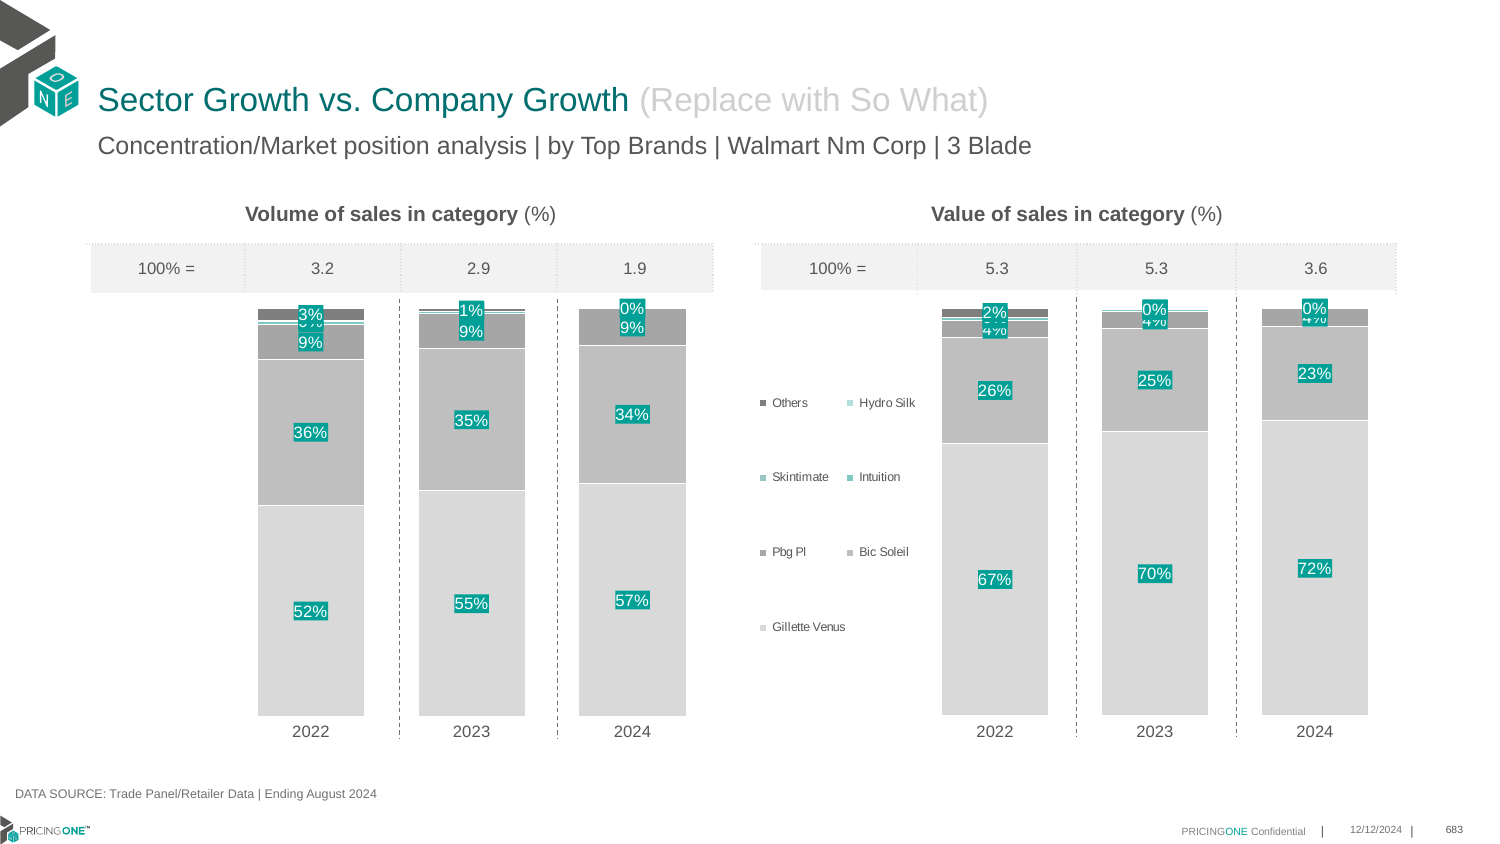

# Sector Growth vs. Company Growth (Replace with So What)
Concentration/Market position analysis | by Top Brands | Walmart Nm Corp | 3 Blade
| Volume of sales in category (%) |  |  |  |
| --- | --- | --- | --- |
| 100% = | 3.2 | 2.9 | 1.9 |
| Value of sales in category (%) |  |  |  |
| --- | --- | --- | --- |
| 100% = | 5.3 | 5.3 | 3.6 |

### Chart

| Category | Gillette Venus | Bic Soleil | Pbg Pl | Intuition | Skintimate | Hydro Silk | Others |
|---|---|---|---|---|---|---|---|
| 2022 | 0.5177867103070158 | 0.35646793465008536 | 0.08623305354238468 | 0.006897362222440089 | 0.0015834081202221234 | 1.2569225006724536e-06 | 0.031030274235351197 |
| 2023 | 0.552969207897147 | 0.3477329503151026 | 0.08542530887526198 | 0.004847574482461121 | 4.214388332928455e-05 | 0.0 | 0.008982814546697991 |
| 2024 | 0.5707438952734356 | 0.338892388479231 | 0.08868461868287184 | 0.00166851056846875 | 2.117399198564403e-06 | 0.0 | 8.469596794257613e-06 |

### Chart

| Category | Gillette Venus | Bic Soleil | Pbg Pl | Intuition | Skintimate | Hydro Silk | Others |
|---|---|---|---|---|---|---|---|
| 2022 | 0.6685221487205172 | 0.25899623783984654 | 0.04146186687504706 | 0.008163396800197191 | 0.0008080234442926461 | 1.6857234581904994e-06 | 0.02204664059664121 |
| 2023 | 0.6970865256913386 | 0.252796572990892 | 0.04189338210522691 | 0.005162112144411121 | 3.294049299939659e-05 | 0.0 | 0.0030284665751320245 |
| 2024 | 0.7233844276015406 | 0.23246611793577918 | 0.043493858642849124 | 0.0006508125026906159 | 1.9696011754579817e-06 | 0.0 | 2.813715964939974e-06 |
DATA SOURCE: Trade Panel/Retailer Data | Ending August 2024

12/12/2024
683